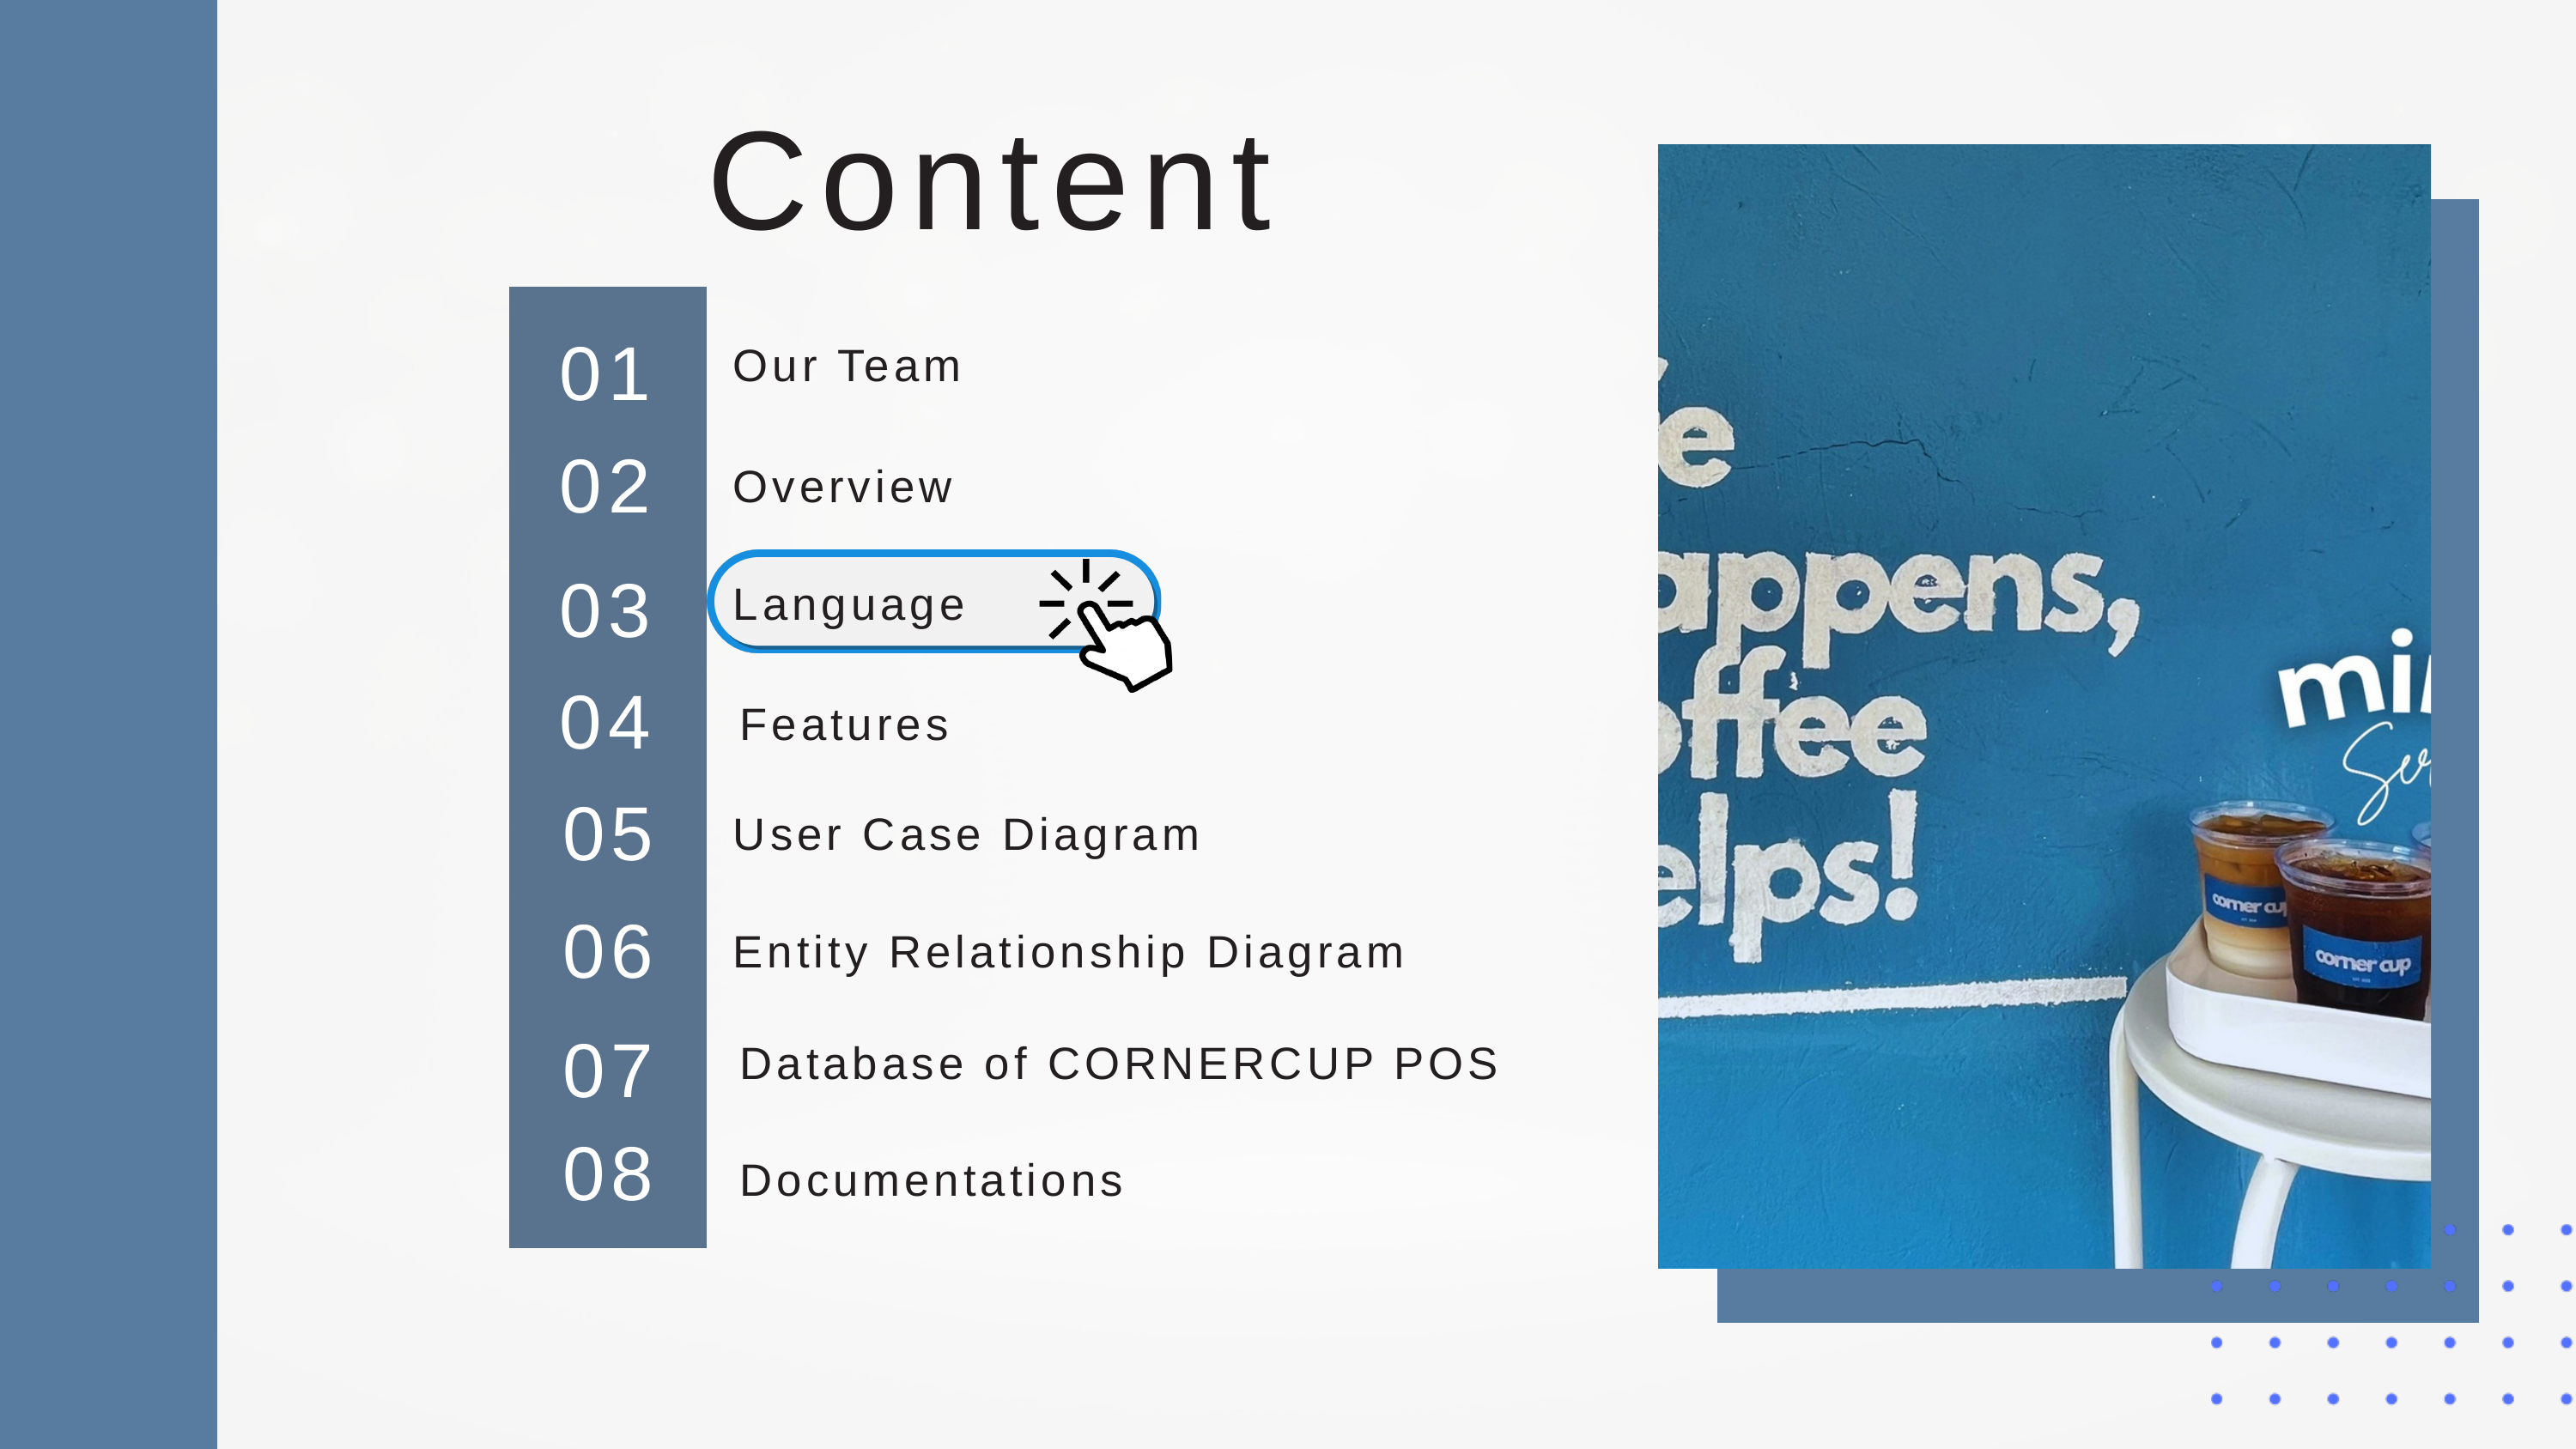

Content

01
Our Team
02
Overview

03
Language
04
Features
05
User Case Diagram
06
Entity Relationship Diagram
07
Database of CORNERCUP POS
08
Documentations